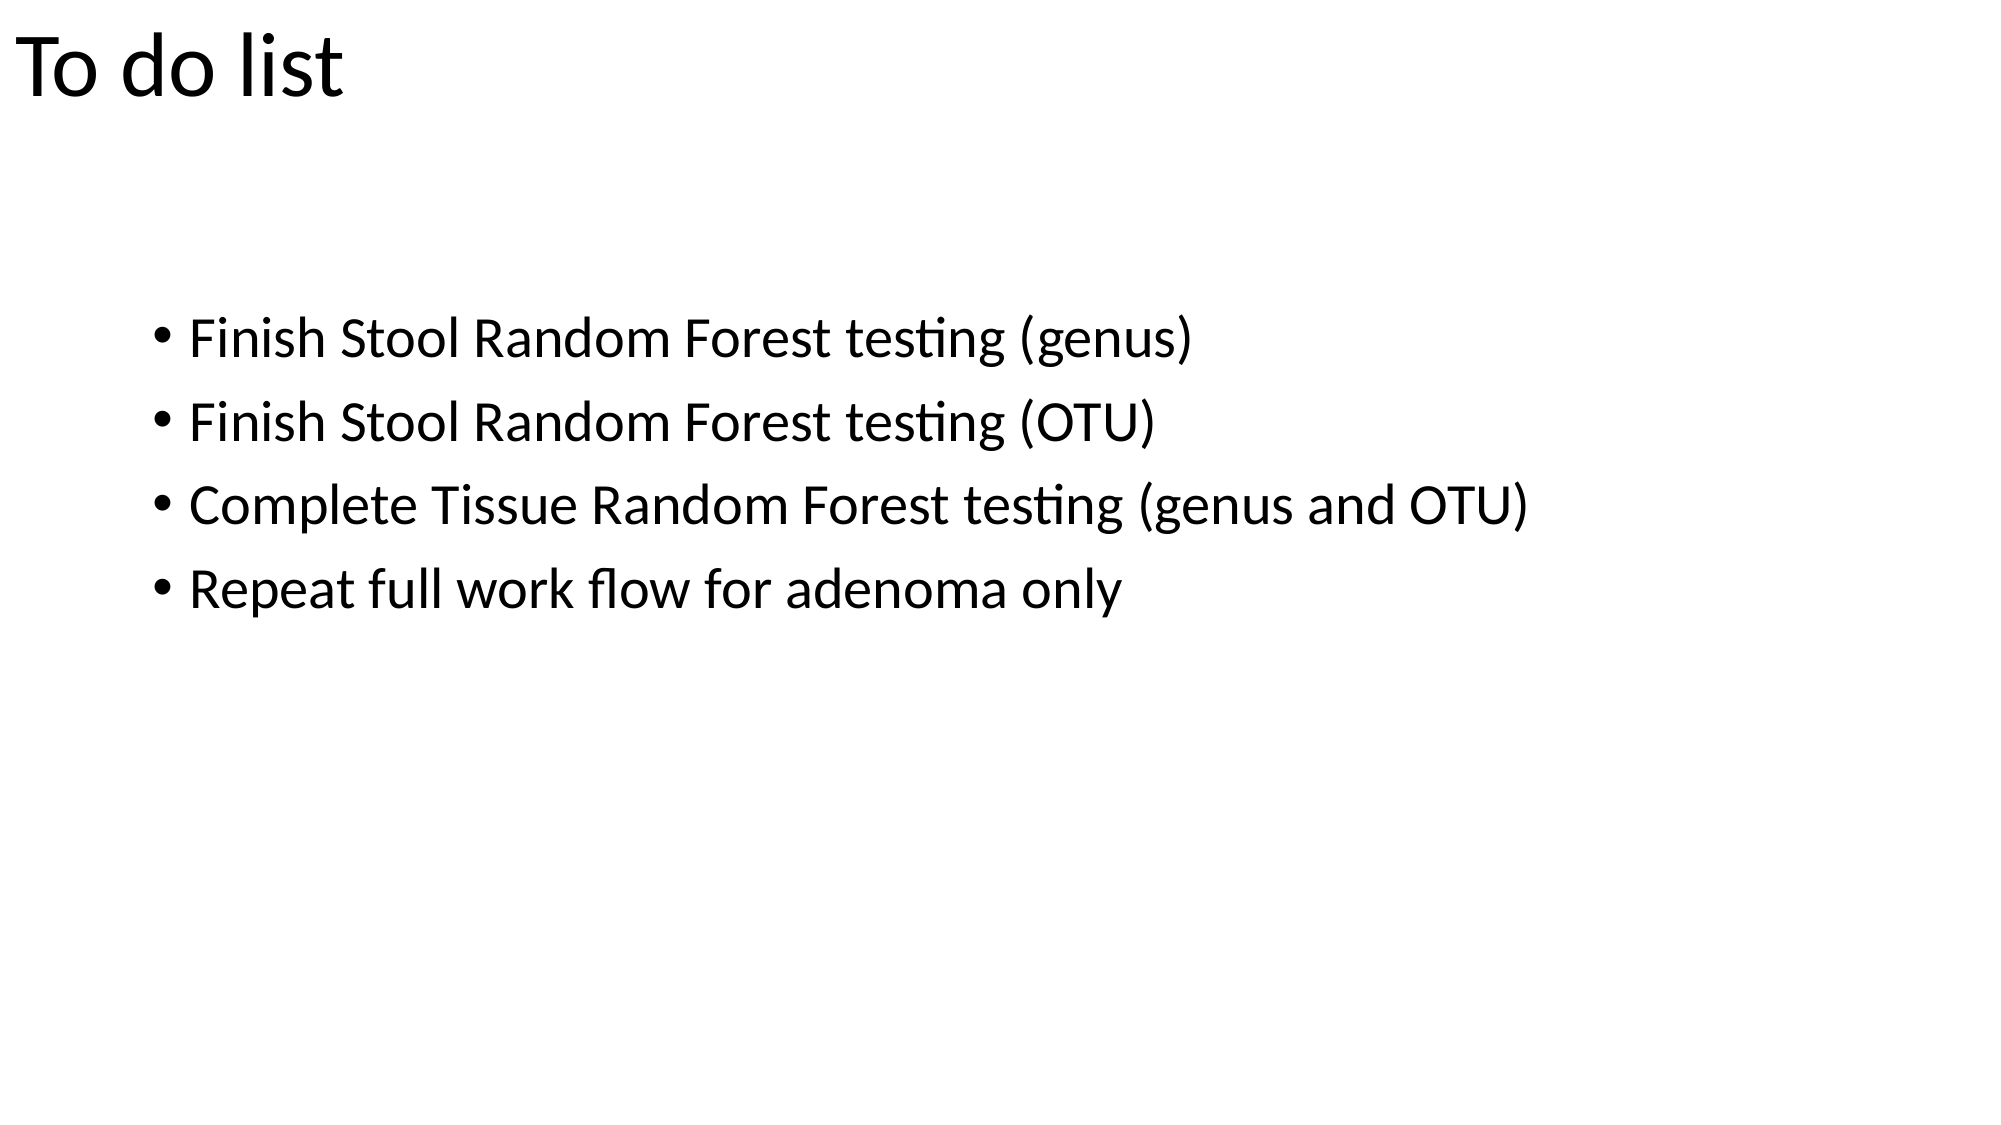

# To do list
Finish Stool Random Forest testing (genus)
Finish Stool Random Forest testing (OTU)
Complete Tissue Random Forest testing (genus and OTU)
Repeat full work flow for adenoma only